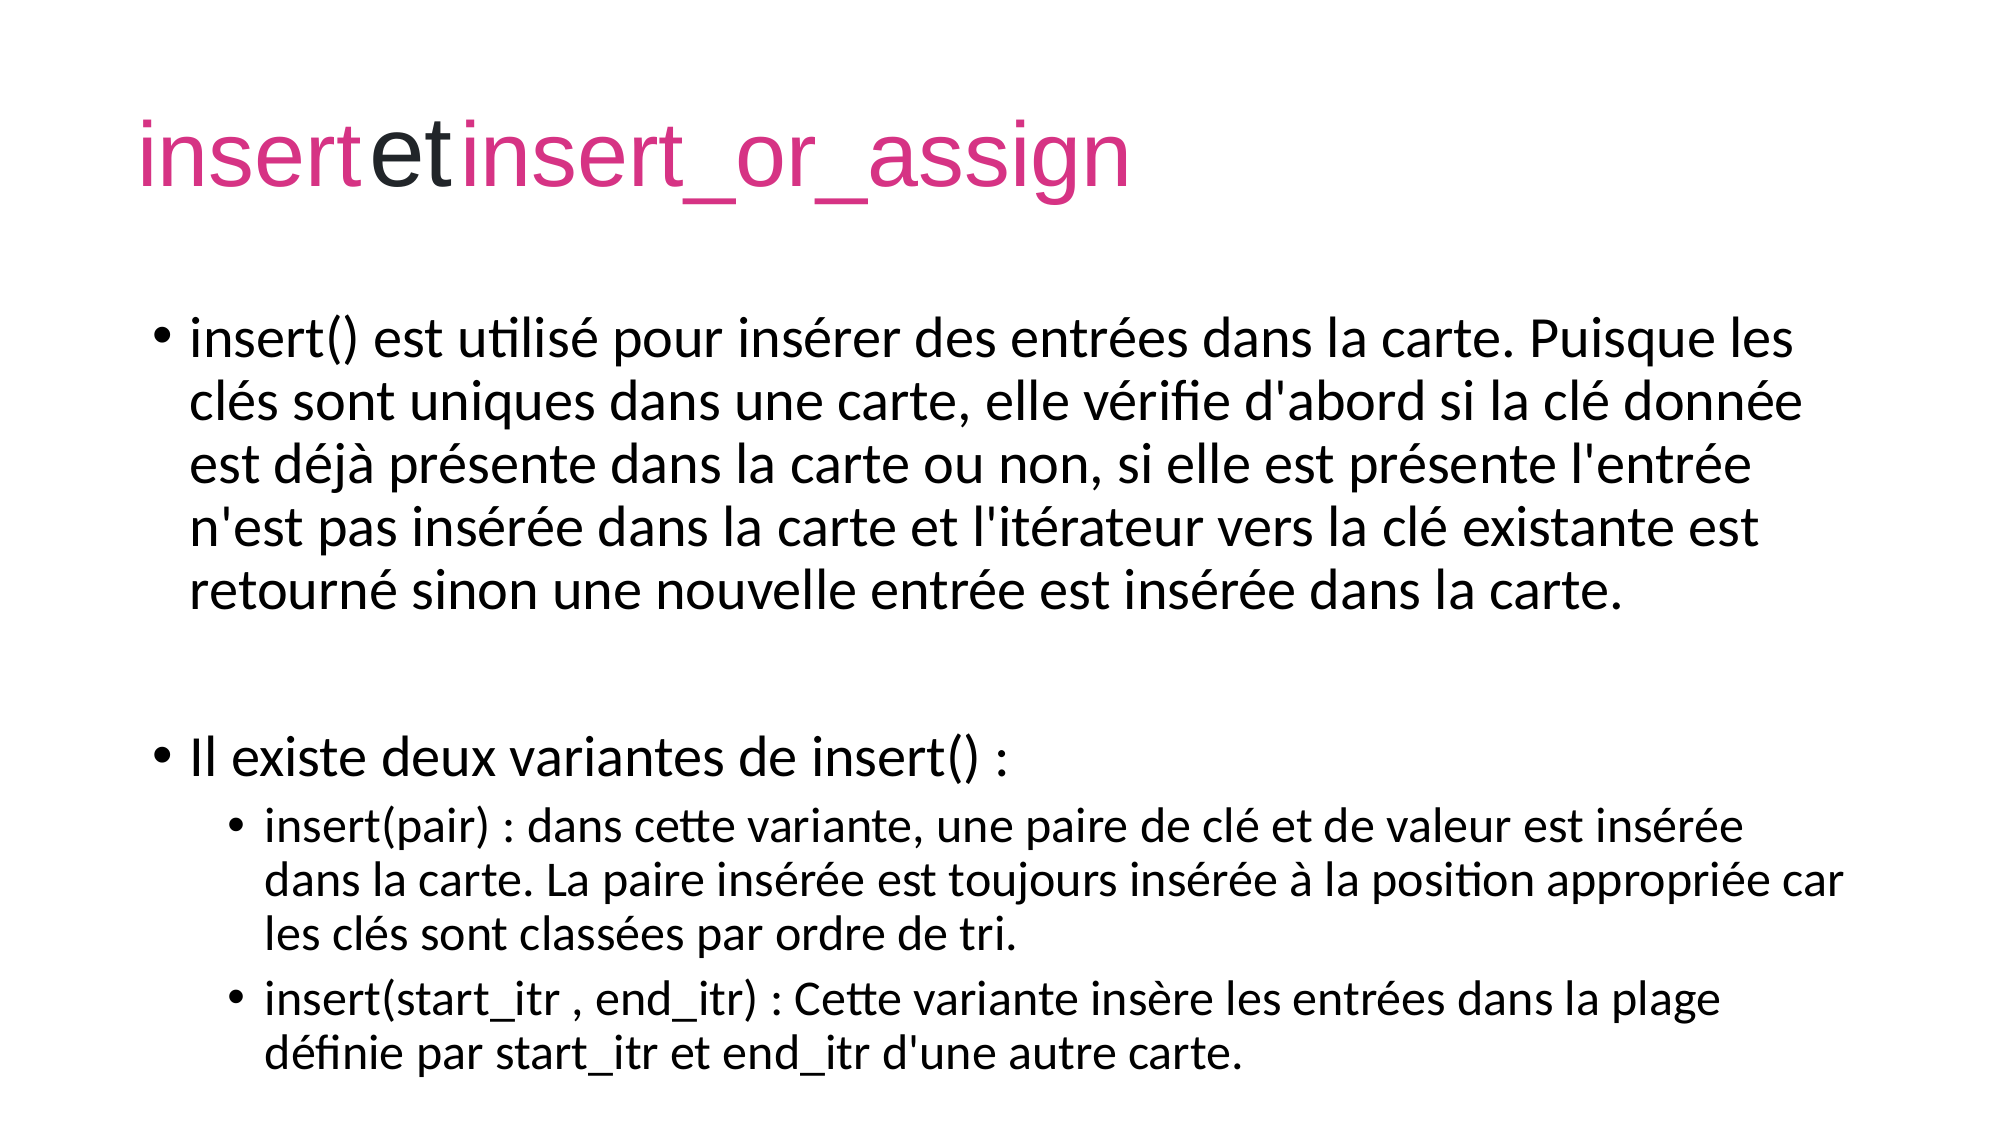

# insert et insert_or_assign

insert() est utilisé pour insérer des entrées dans la carte. Puisque les clés sont uniques dans une carte, elle vérifie d'abord si la clé donnée est déjà présente dans la carte ou non, si elle est présente l'entrée n'est pas insérée dans la carte et l'itérateur vers la clé existante est retourné sinon une nouvelle entrée est insérée dans la carte.

Il existe deux variantes de insert() :
insert(pair) : dans cette variante, une paire de clé et de valeur est insérée dans la carte. La paire insérée est toujours insérée à la position appropriée car les clés sont classées par ordre de tri.
insert(start_itr , end_itr) : Cette variante insère les entrées dans la plage définie par start_itr et end_itr d'une autre carte.